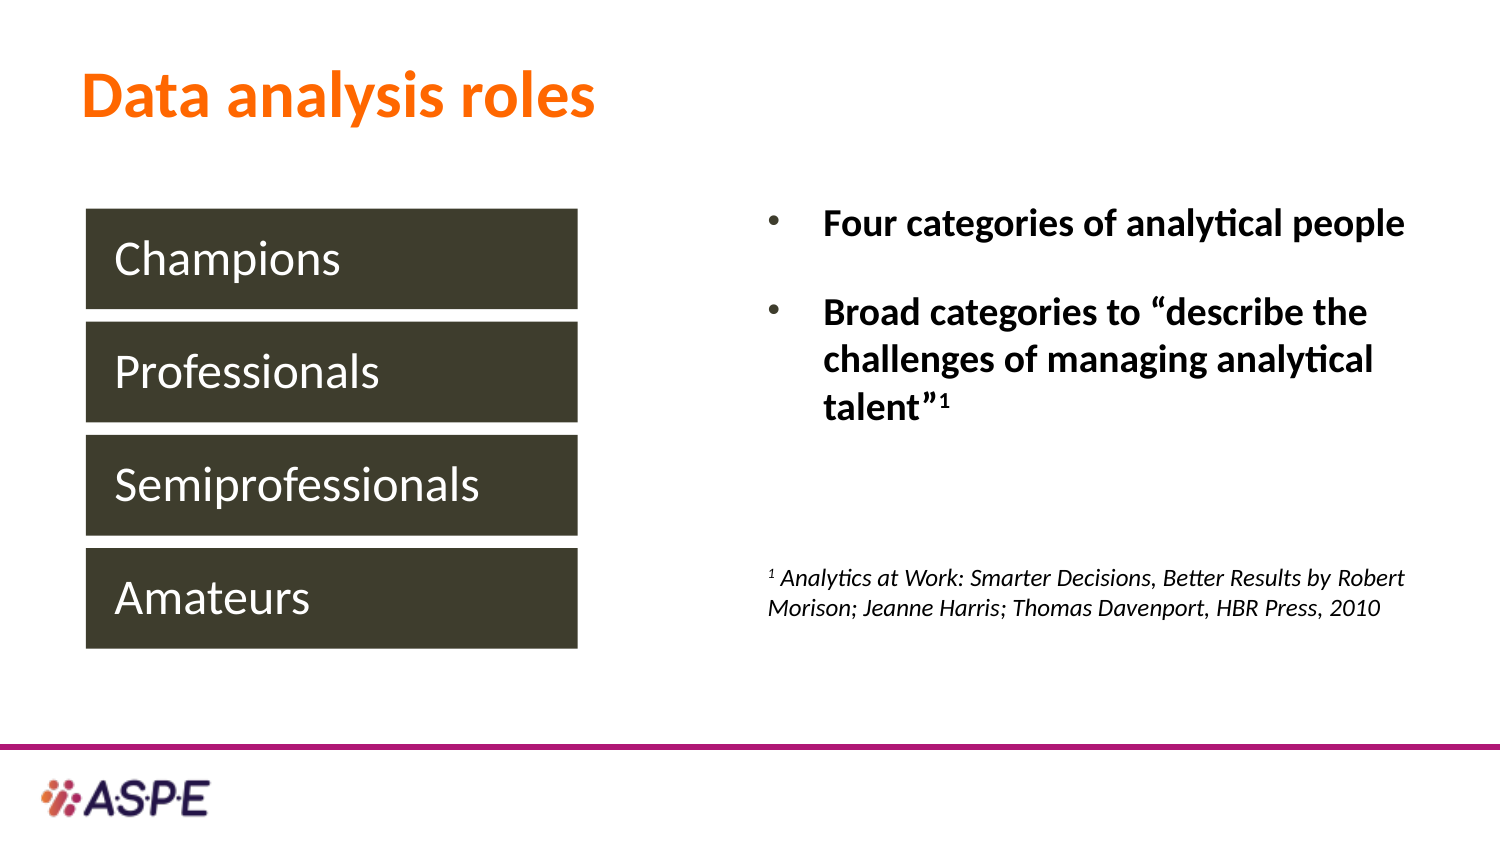

# Data analysis roles
Four categories of analytical people
Broad categories to “describe the challenges of managing analytical talent”1

1 Analytics at Work: Smarter Decisions, Better Results by Robert Morison; Jeanne Harris; Thomas Davenport, HBR Press, 2010

Champions
Professionals
Semiprofessionals
Amateurs